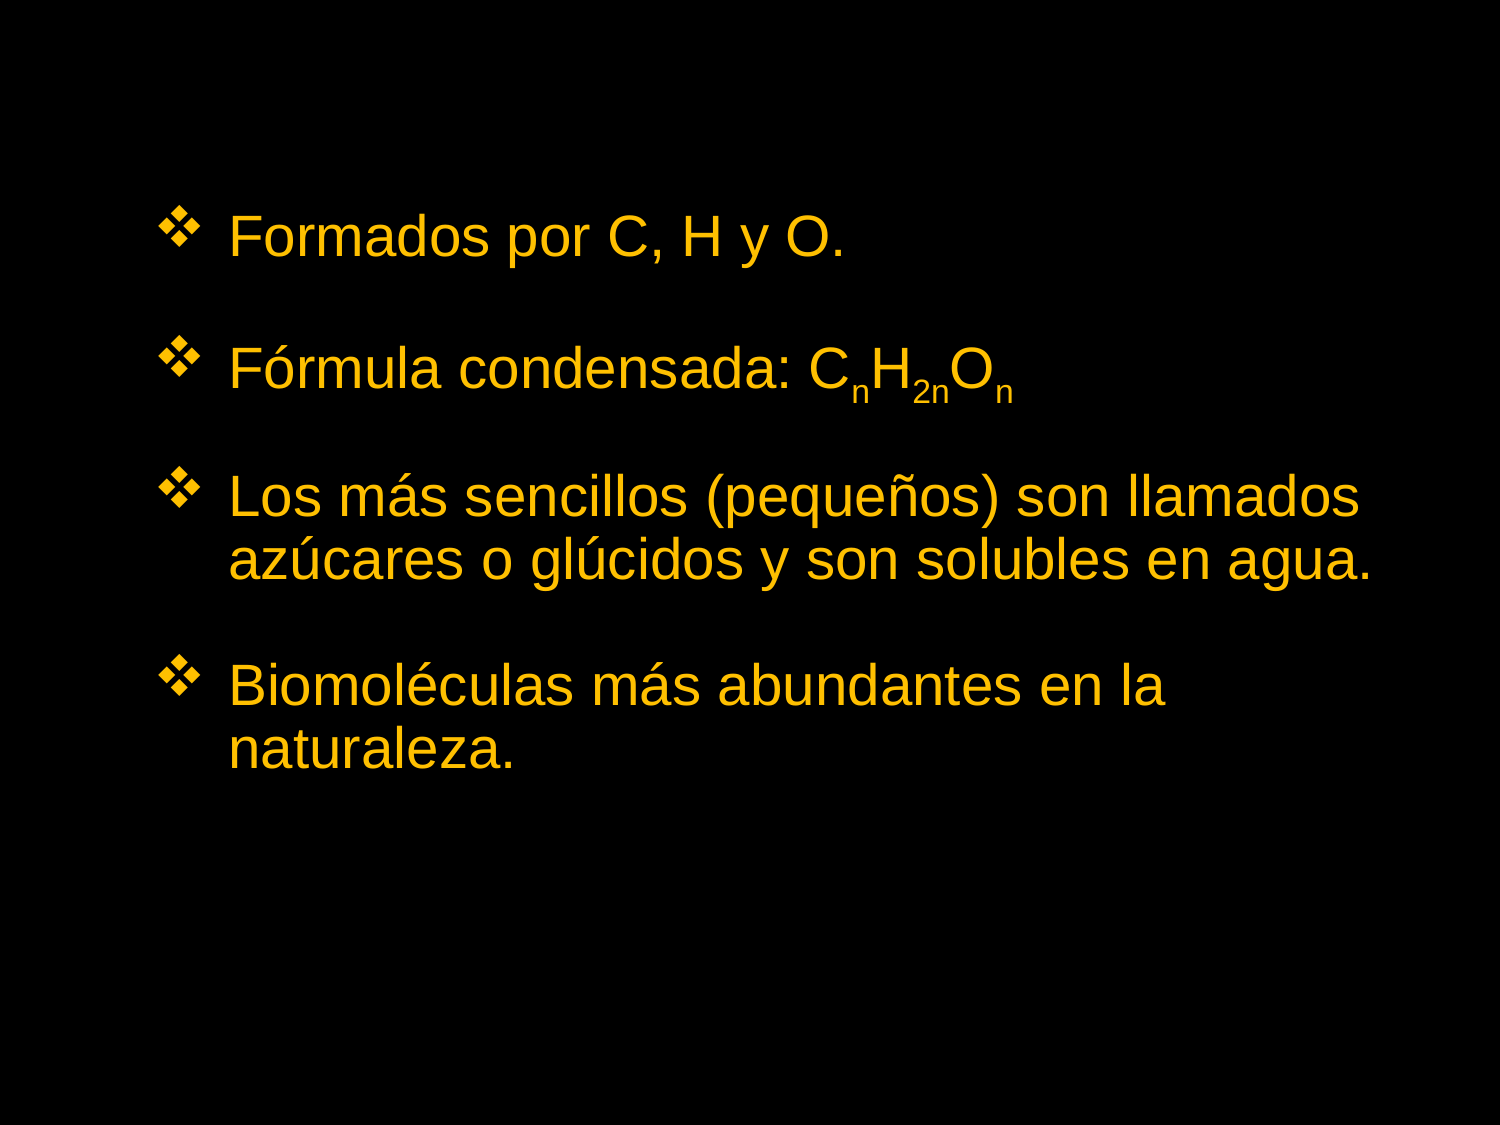

Formados por C, H y O.

Fórmula condensada: CnH2nOn

Los más sencillos (pequeños) son llamados azúcares o glúcidos y son solubles en agua.

Biomoléculas más abundantes en la naturaleza.